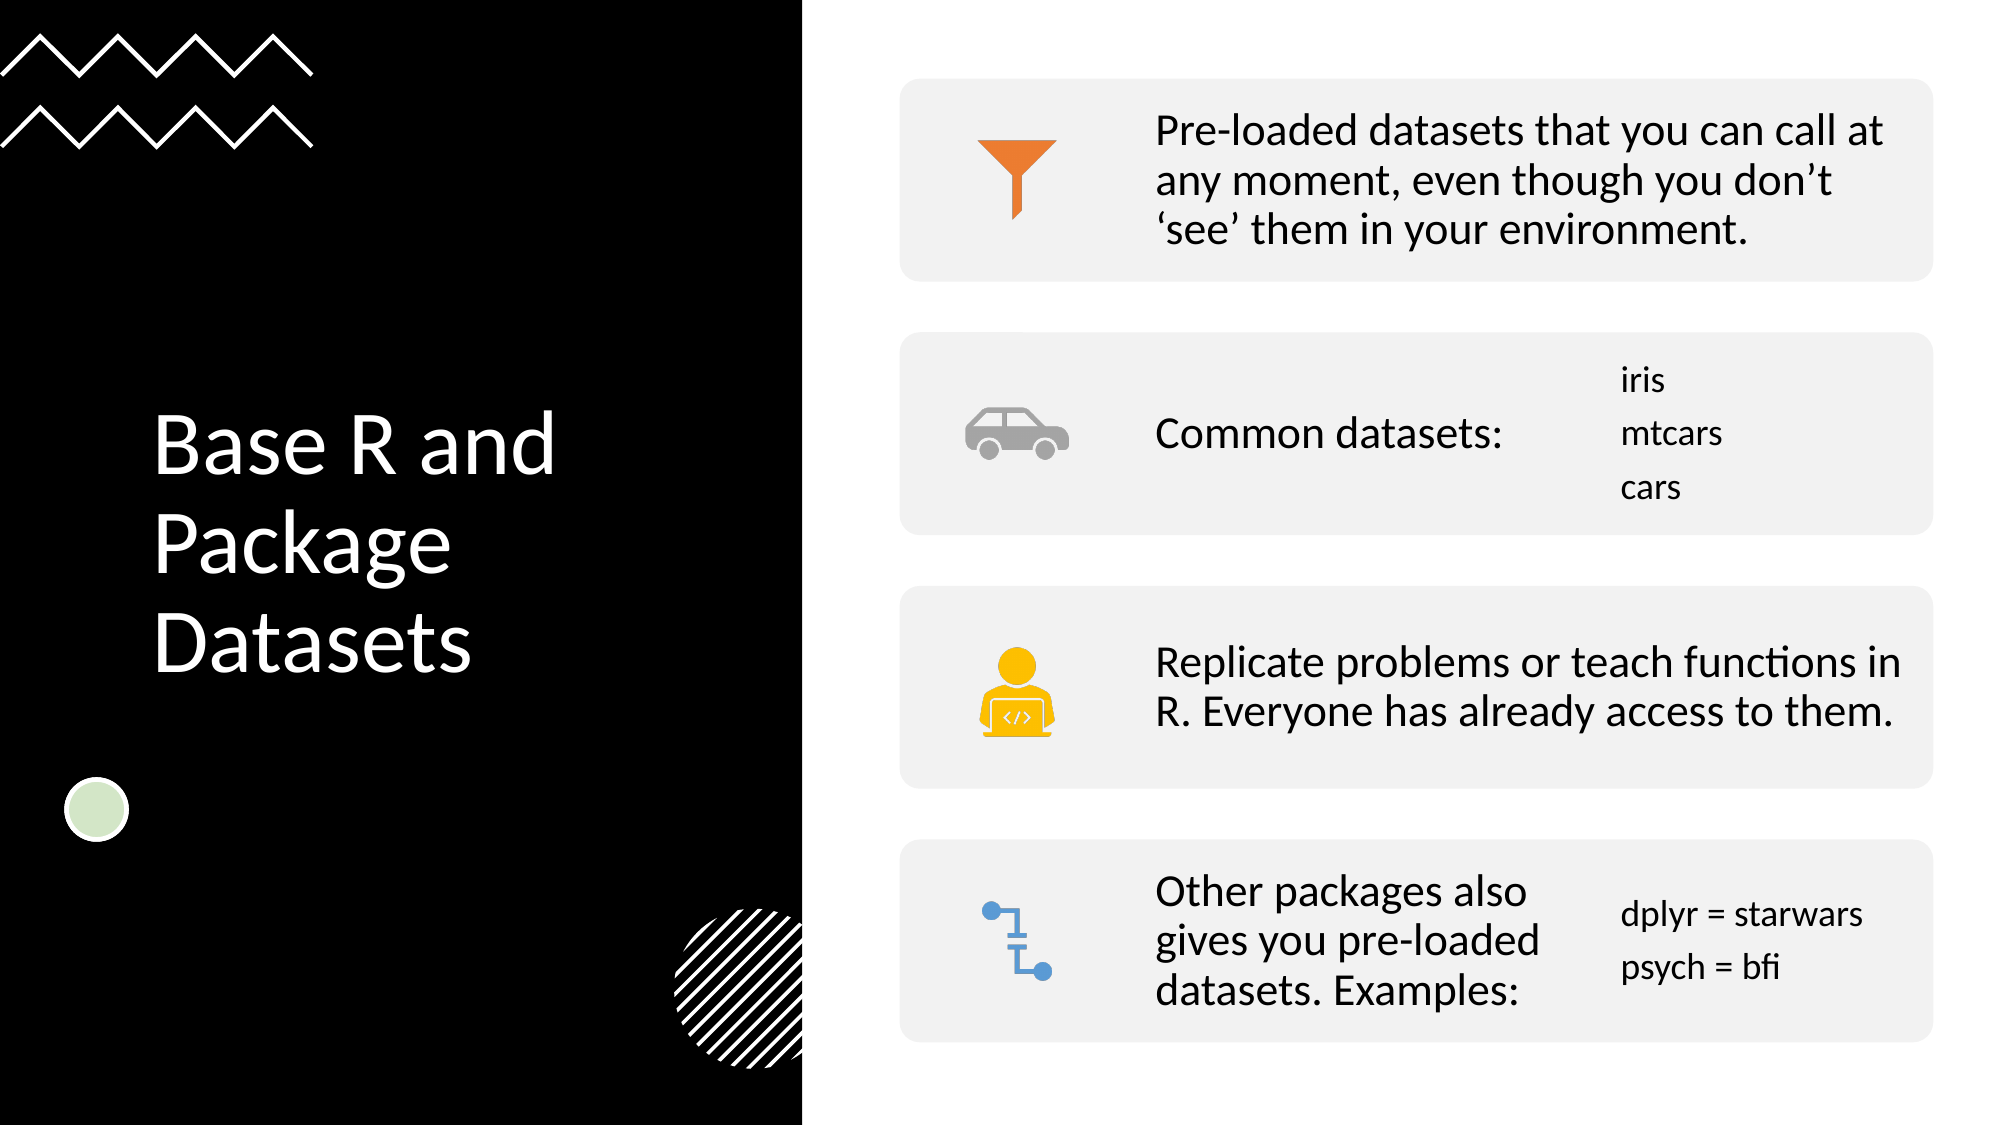

Pre-loaded datasets that you can call at any moment, even though you don’t ‘see’ them in your environment.
Common datasets:
iris
mtcars
cars
Replicate problems or teach functions in R. Everyone has already access to them.
Other packages also gives you pre-loaded datasets. Examples:
dplyr = starwars
psych = bfi
# Base R and Package Datasets